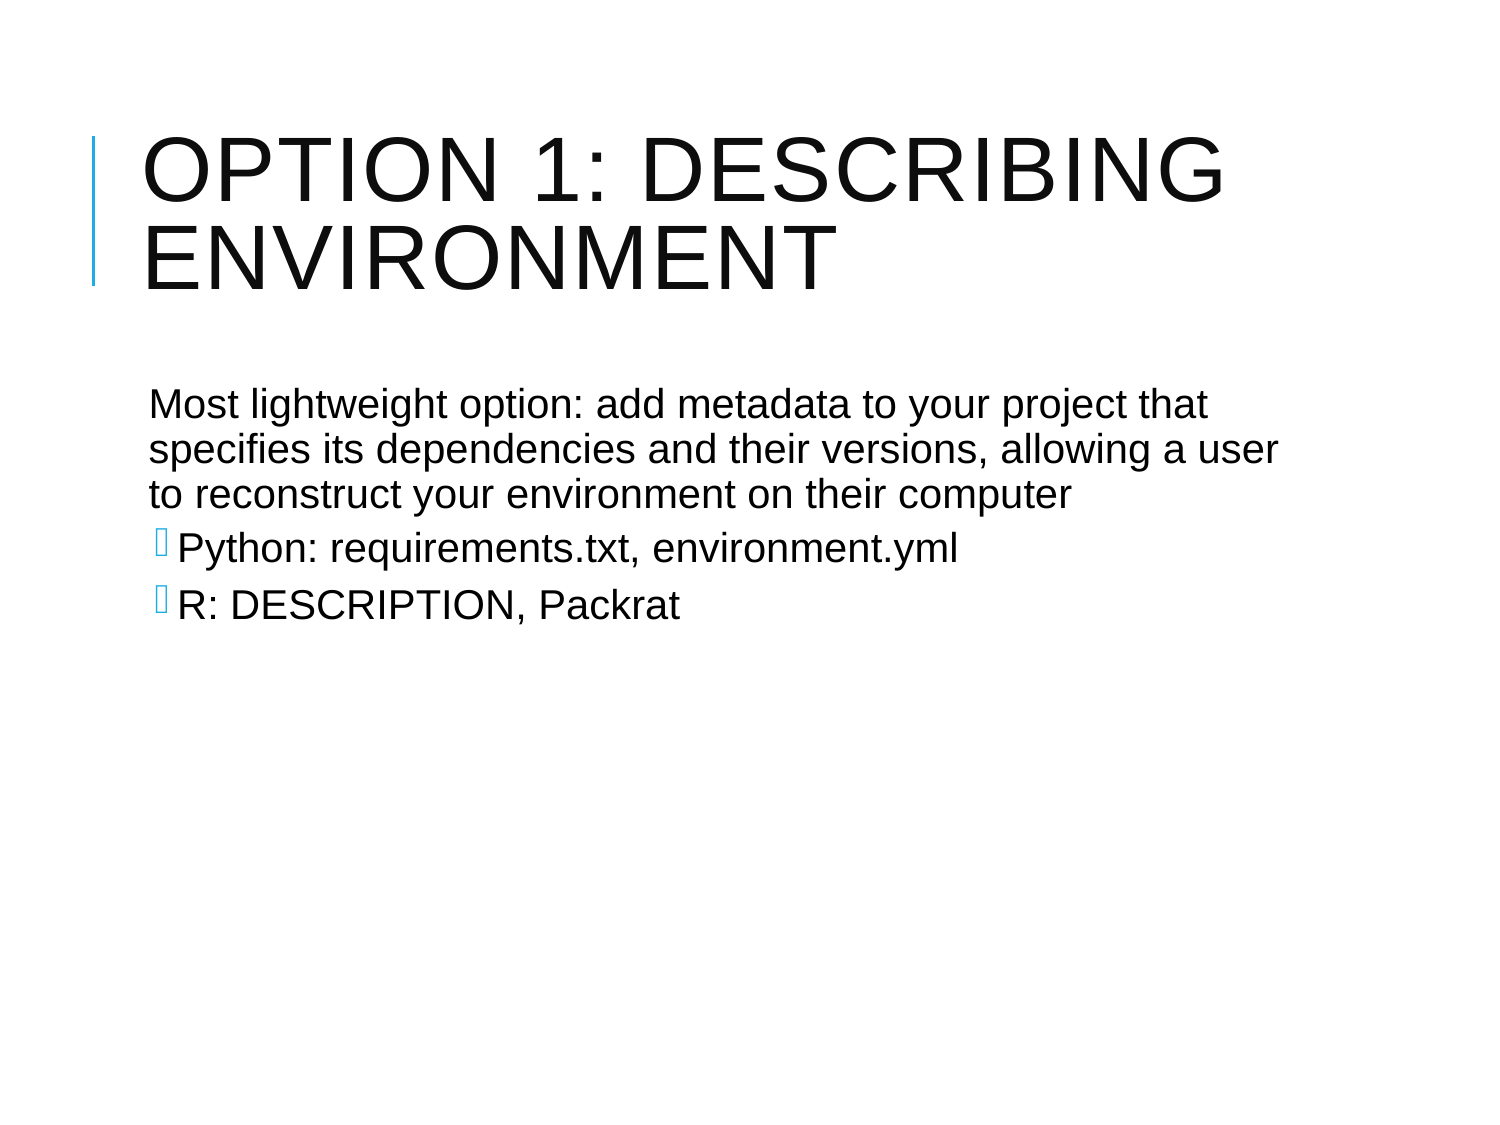

# Option 1: describing environment
Most lightweight option: add metadata to your project that specifies its dependencies and their versions, allowing a user to reconstruct your environment on their computer
Python: requirements.txt, environment.yml
R: DESCRIPTION, Packrat